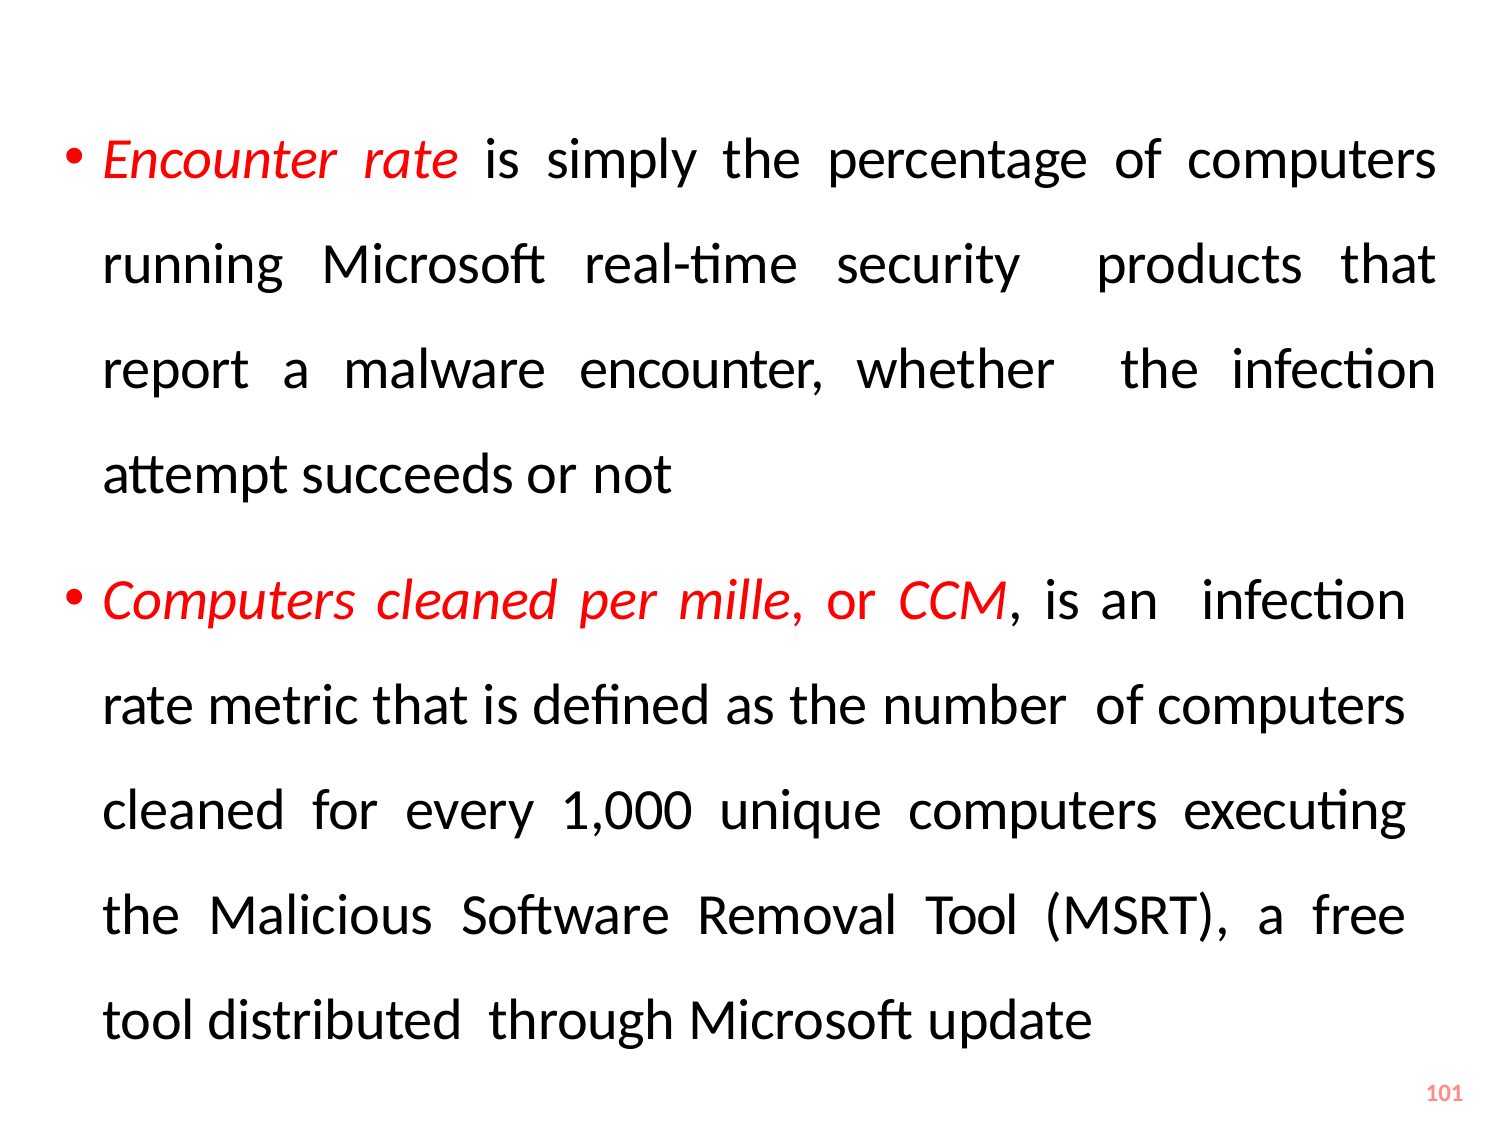

Encounter rate is simply the percentage of computers running Microsoft real-time security  products that report a malware encounter, whether  the infection attempt succeeds or not
Computers cleaned per mille, or CCM, is an  infection rate metric that is defined as the number  of computers cleaned for every 1,000 unique computers executing the Malicious Software Removal Tool (MSRT), a free tool distributed  through Microsoft update
101